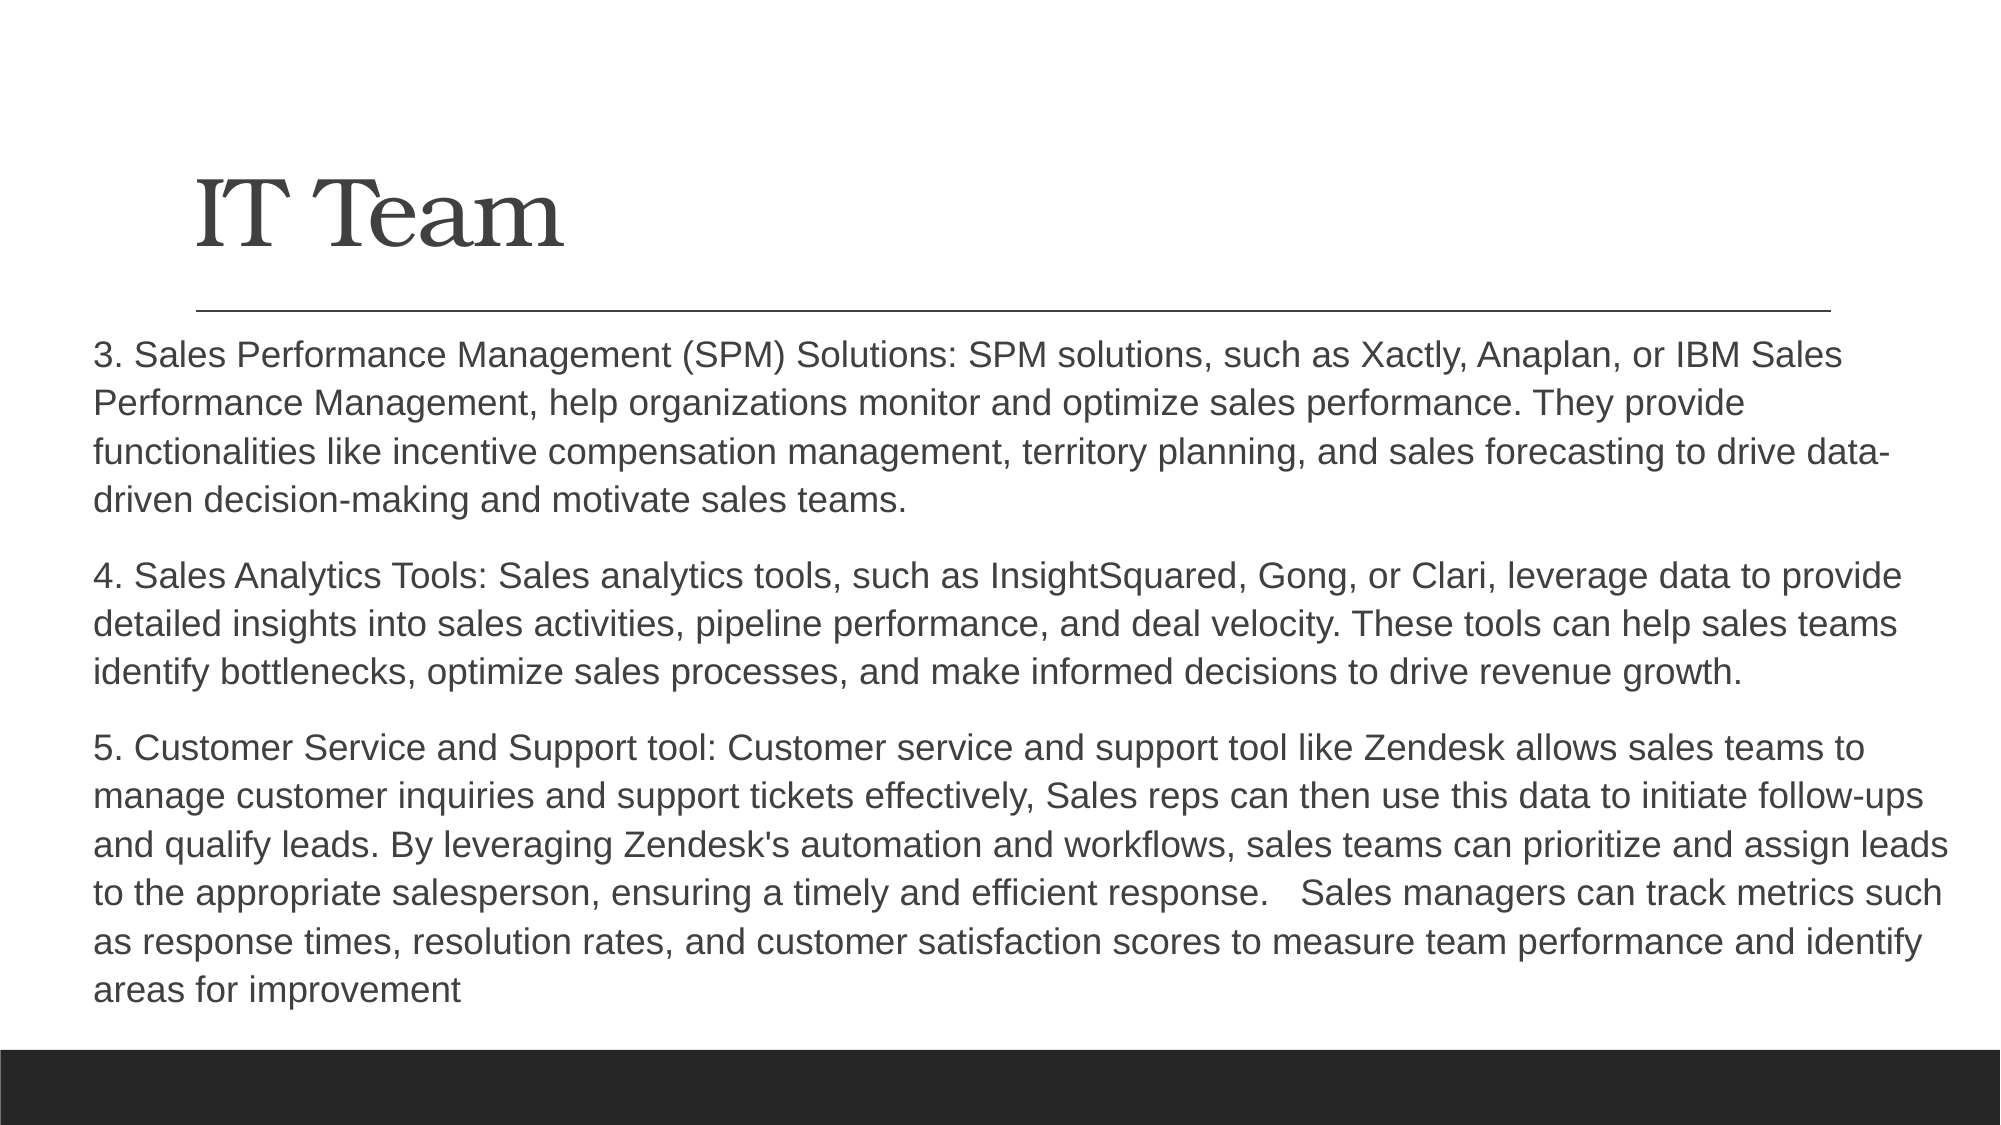

# IT Team
3. Sales Performance Management (SPM) Solutions: SPM solutions, such as Xactly, Anaplan, or IBM Sales Performance Management, help organizations monitor and optimize sales performance. They provide functionalities like incentive compensation management, territory planning, and sales forecasting to drive data-driven decision-making and motivate sales teams.
4. Sales Analytics Tools: Sales analytics tools, such as InsightSquared, Gong, or Clari, leverage data to provide detailed insights into sales activities, pipeline performance, and deal velocity. These tools can help sales teams identify bottlenecks, optimize sales processes, and make informed decisions to drive revenue growth.
5. Customer Service and Support tool: Customer service and support tool like Zendesk allows sales teams to manage customer inquiries and support tickets effectively, Sales reps can then use this data to initiate follow-ups and qualify leads. By leveraging Zendesk's automation and workflows, sales teams can prioritize and assign leads to the appropriate salesperson, ensuring a timely and efficient response.   Sales managers can track metrics such as response times, resolution rates, and customer satisfaction scores to measure team performance and identify areas for improvement